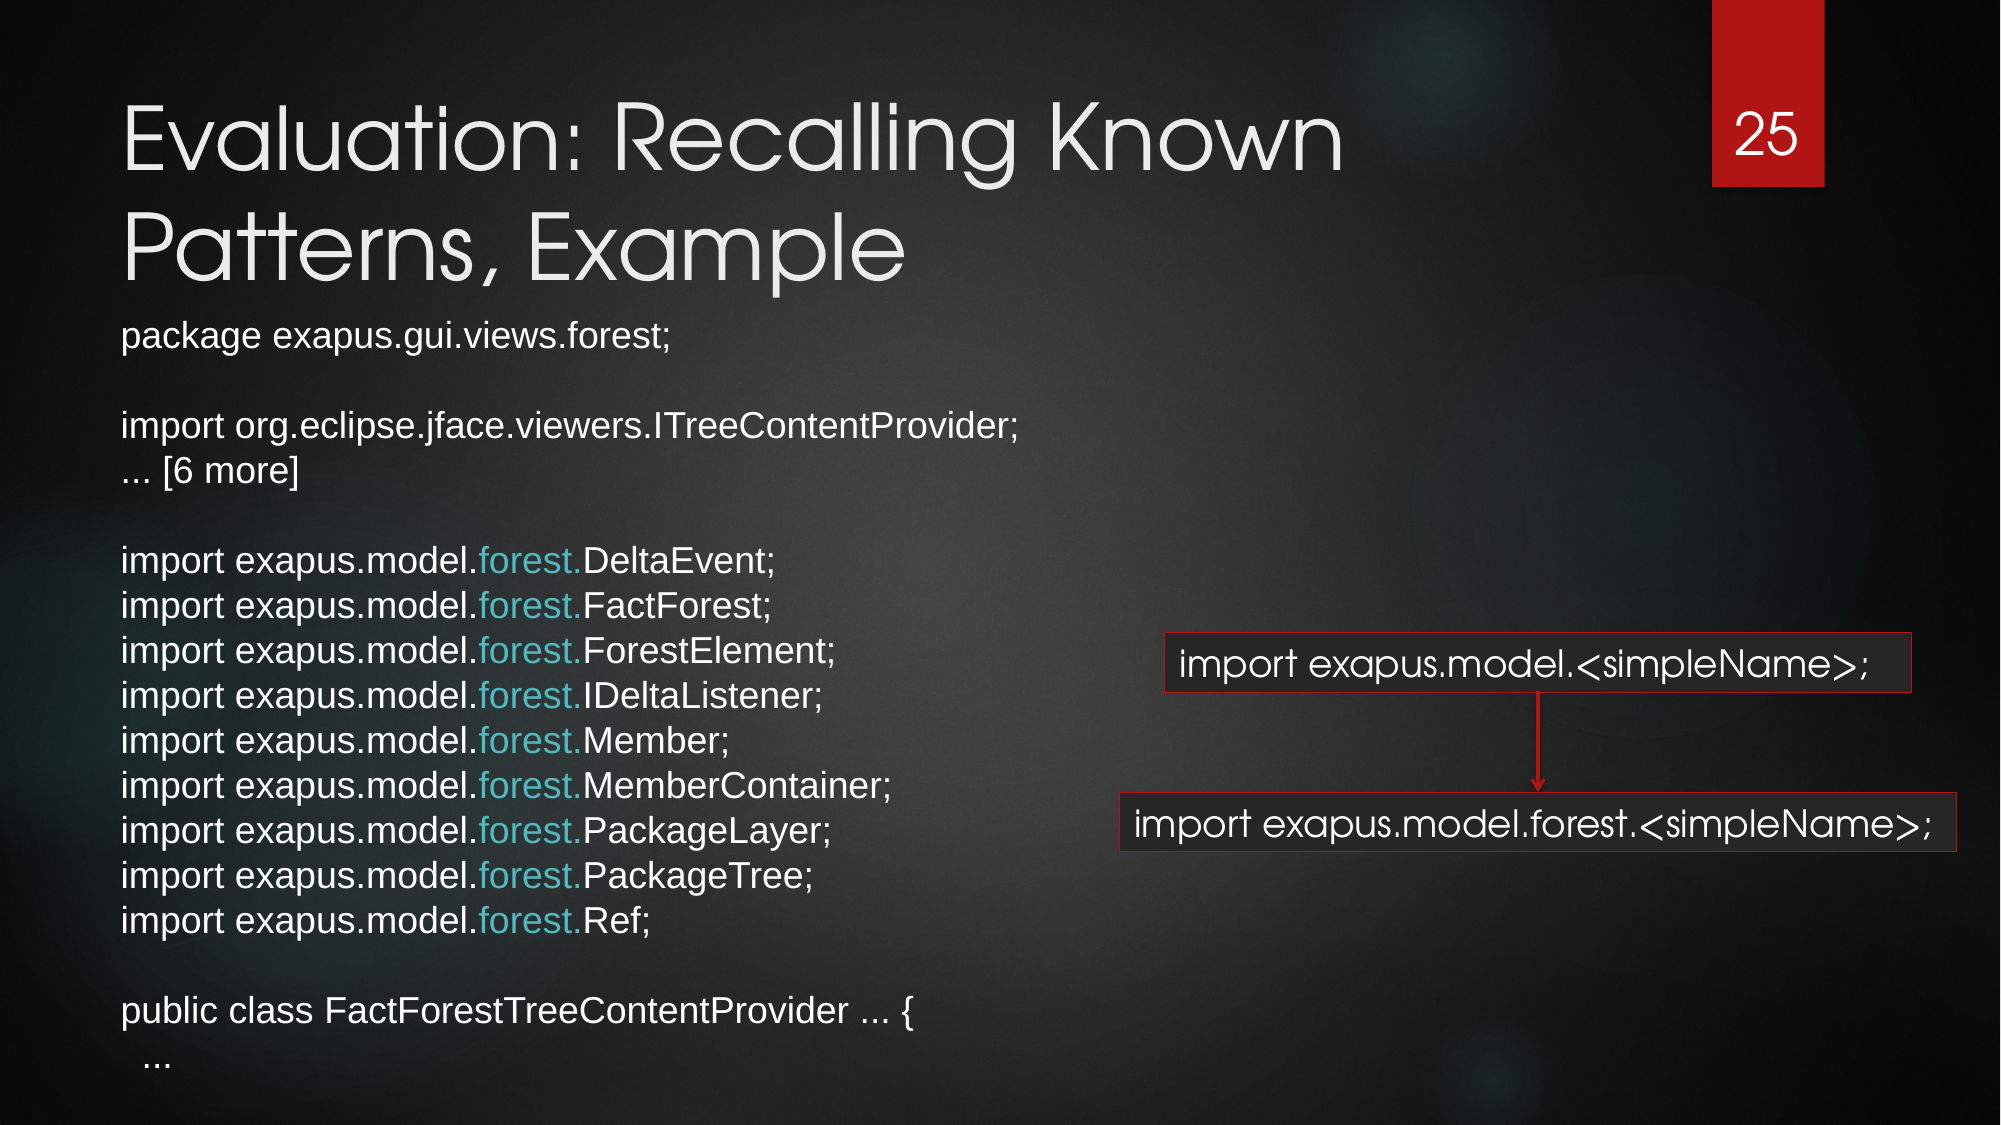

25
# Evaluation: Recalling Known Patterns, Example
package exapus.gui.views.forest;

import org.eclipse.jface.viewers.ITreeContentProvider;
... [6 more]

import exapus.model.forest.DeltaEvent;
import exapus.model.forest.FactForest;
import exapus.model.forest.ForestElement;
import exapus.model.forest.IDeltaListener;
import exapus.model.forest.Member;
import exapus.model.forest.MemberContainer;
import exapus.model.forest.PackageLayer;
import exapus.model.forest.PackageTree;
import exapus.model.forest.Ref;

public class FactForestTreeContentProvider ... {
  ...
import exapus.model.<simpleName>;
import exapus.model.forest.<simpleName>;